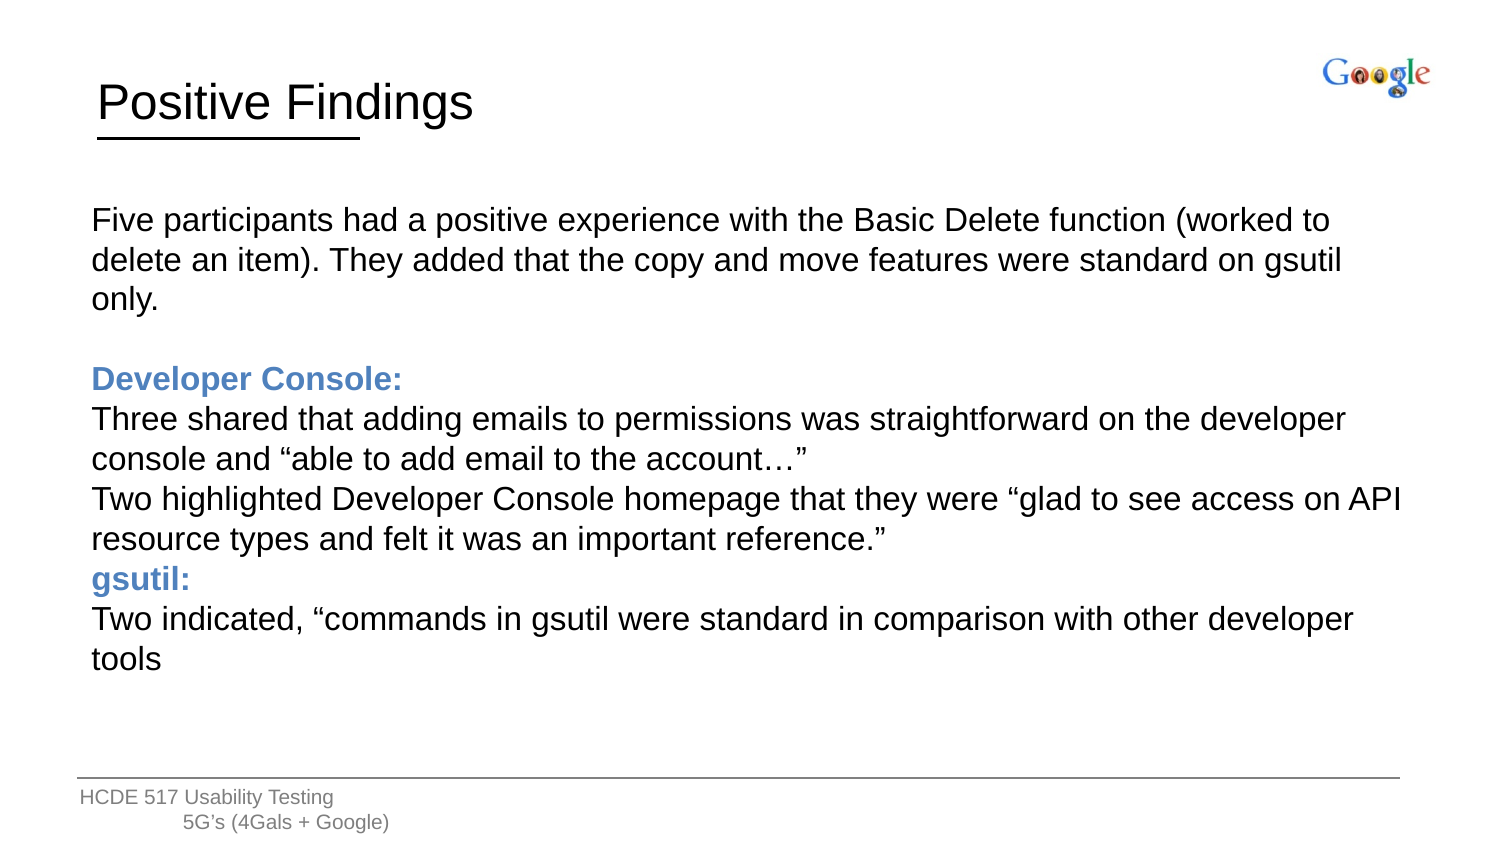

Positive Findings
Five participants had a positive experience with the Basic Delete function (worked to delete an item). They added that the copy and move features were standard on gsutil only.

Developer Console:
Three shared that adding emails to permissions was straightforward on the developer console and “able to add email to the account…”
Two highlighted Developer Console homepage that they were “glad to see access on API resource types and felt it was an important reference.”
gsutil:
Two indicated, “commands in gsutil were standard in comparison with other developer tools